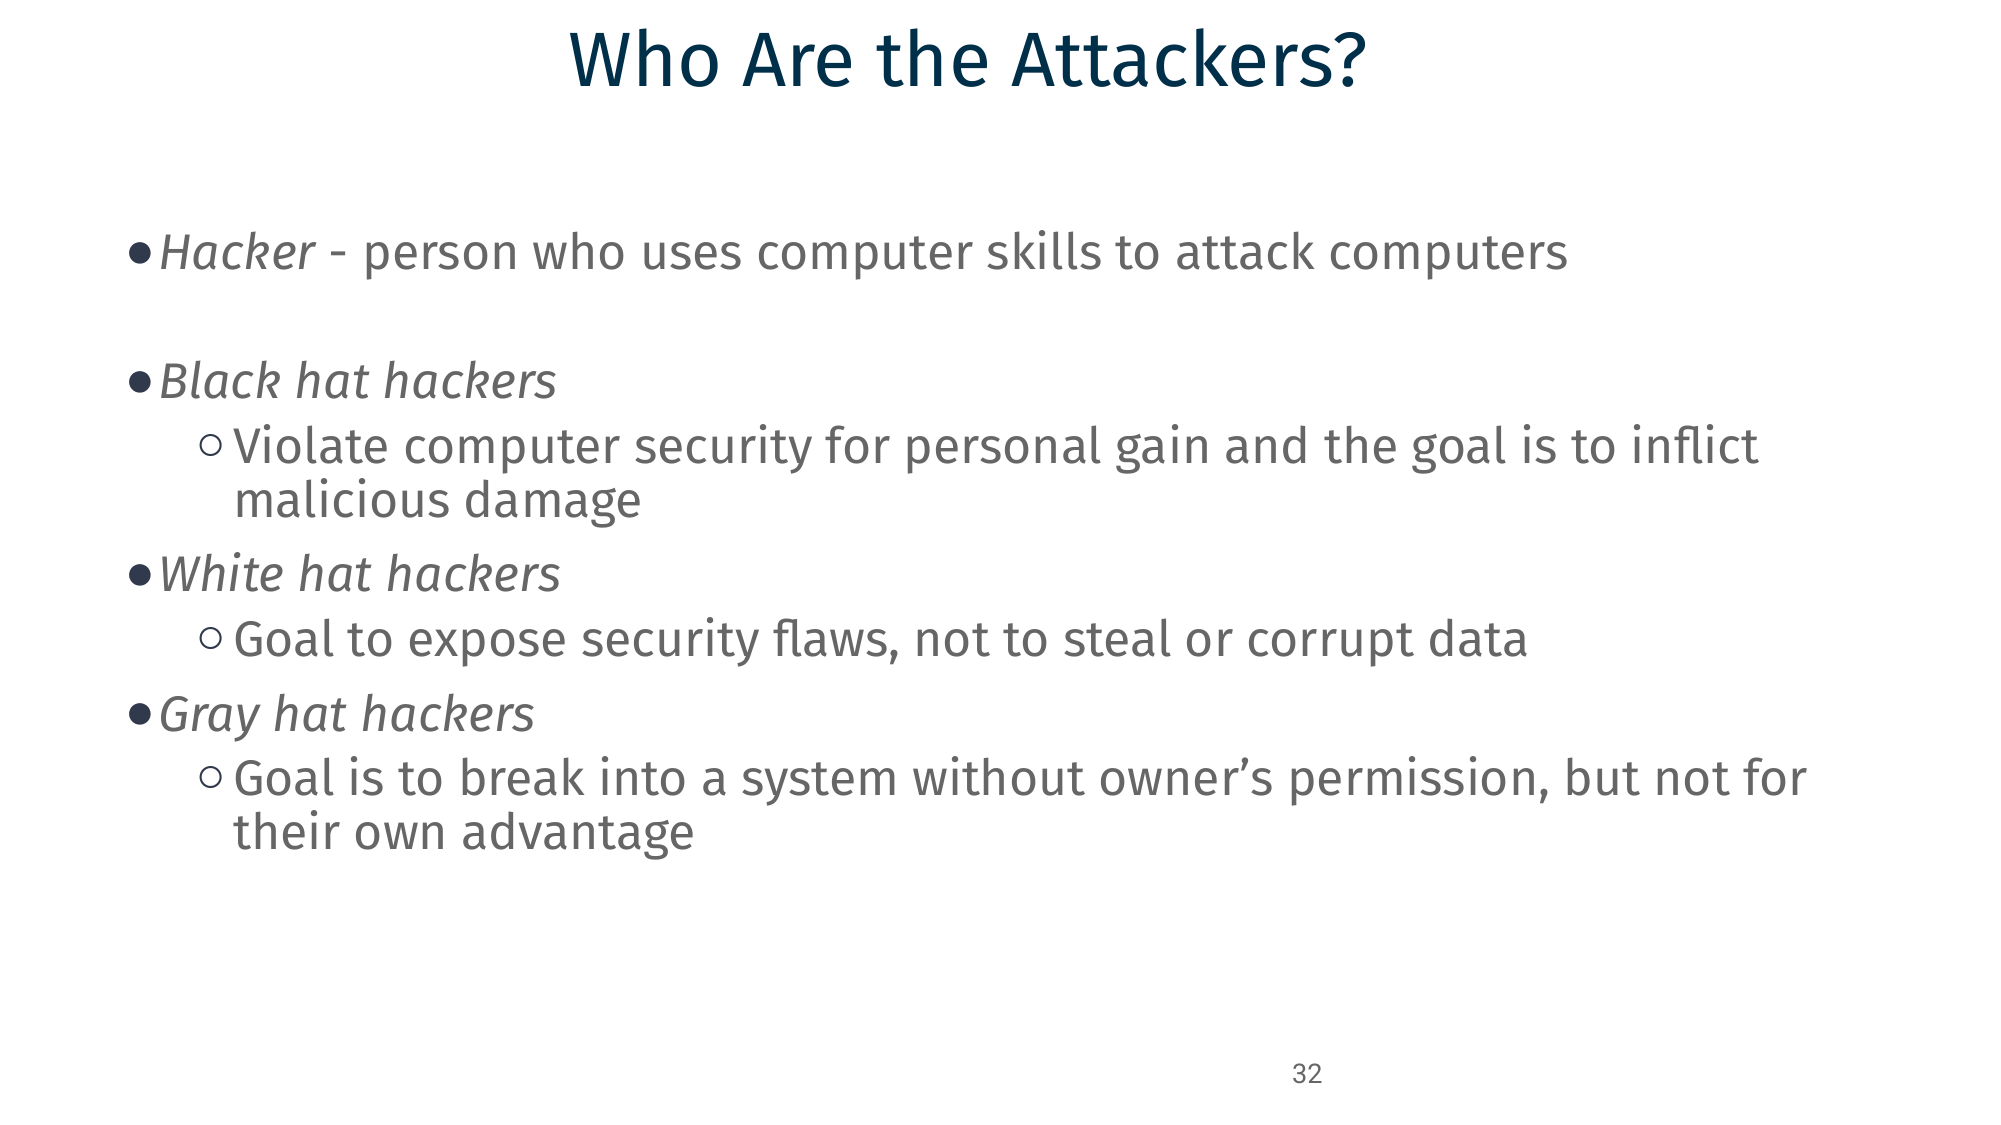

# Who Are the Attackers?
Hacker - person who uses computer skills to attack computers

Black hat hackers
Violate computer security for personal gain and the goal is to inflict malicious damage
White hat hackers
Goal to expose security flaws, not to steal or corrupt data
Gray hat hackers
Goal is to break into a system without owner’s permission, but not for their own advantage
32